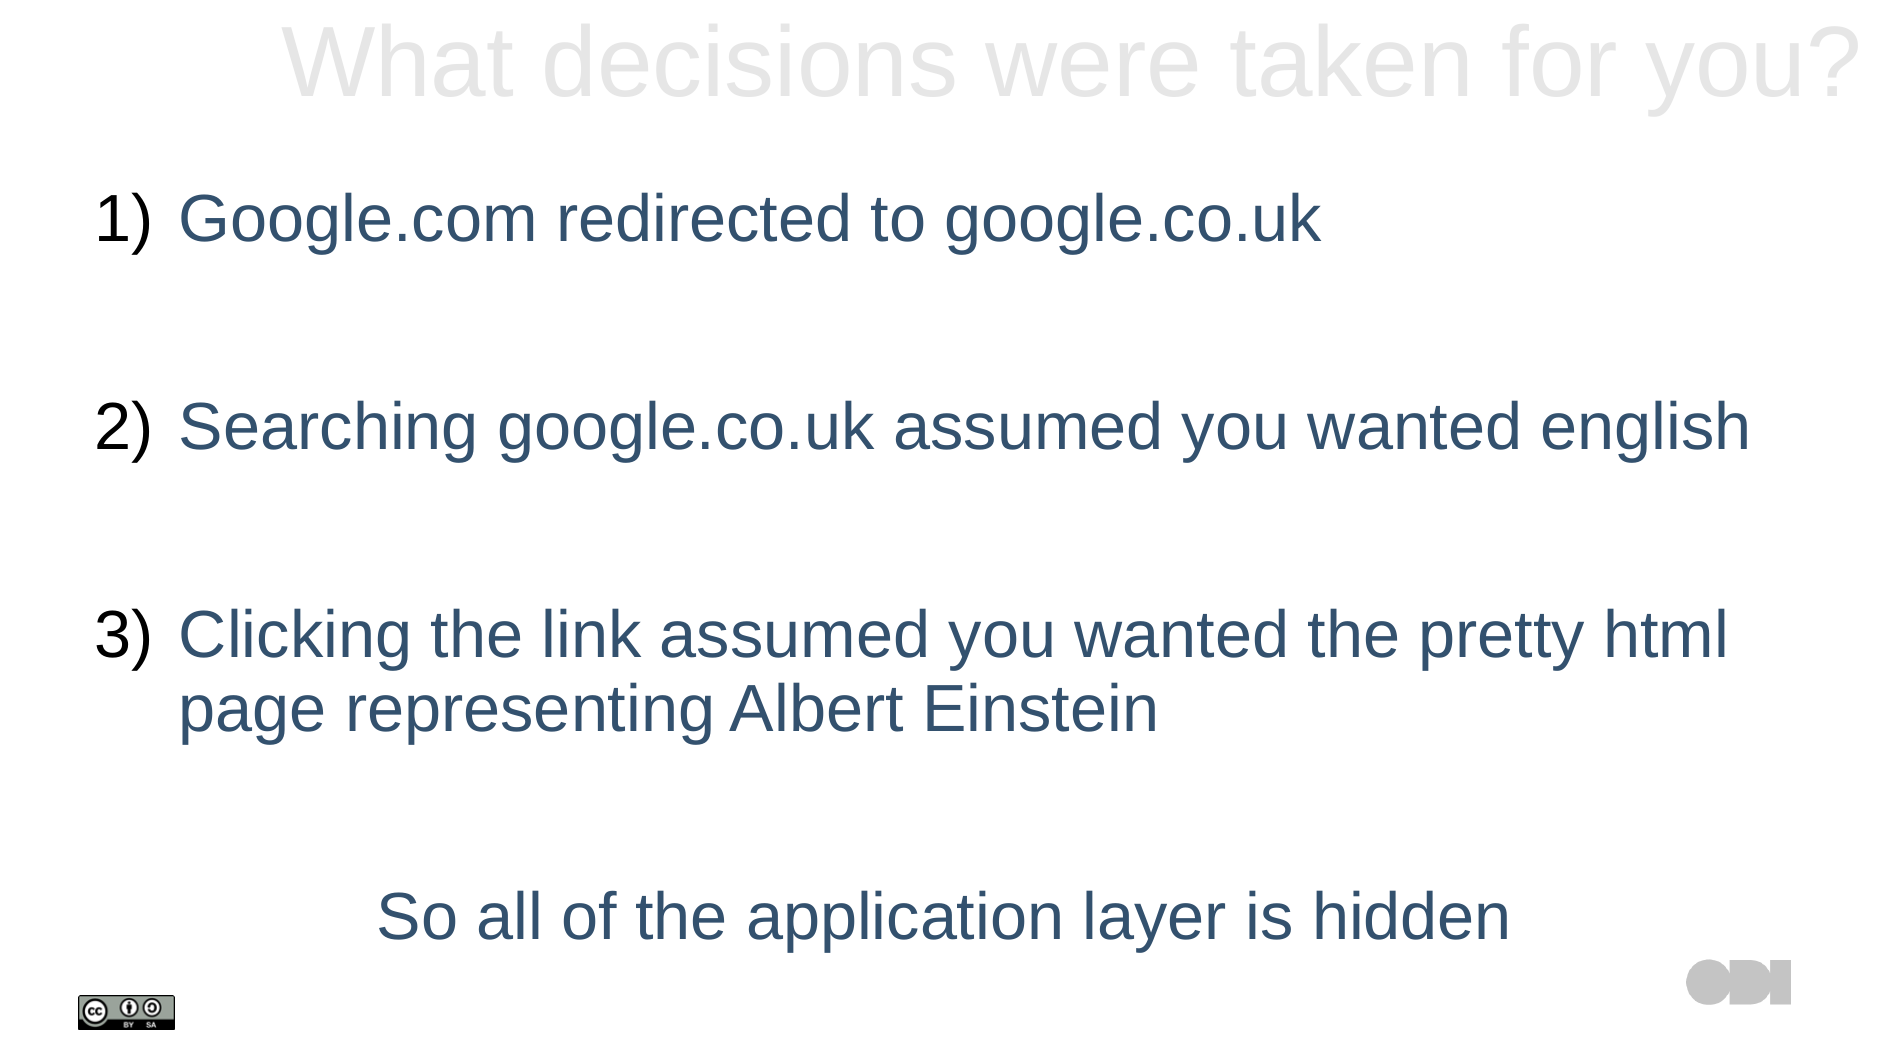

# What decisions were taken for you?
Google.com redirected to google.co.uk

Searching google.co.uk assumed you wanted english

Clicking the link assumed you wanted the pretty html page representing Albert Einstein

So all of the application layer is hidden